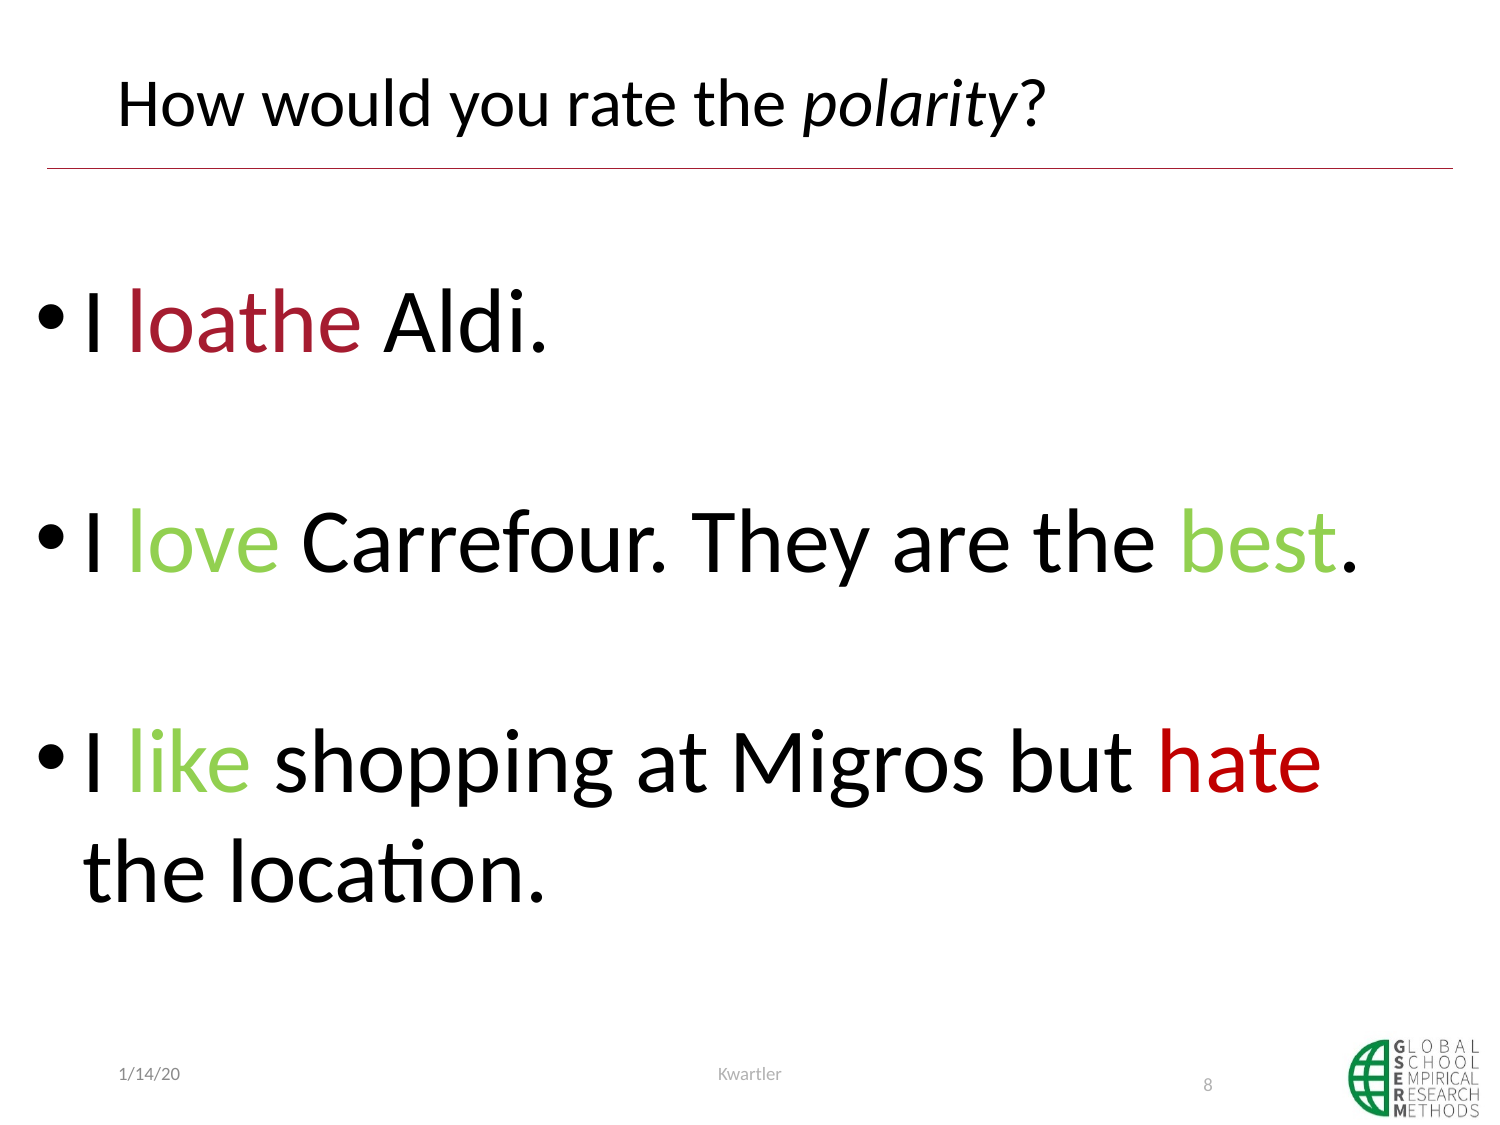

# How would you rate the polarity?
I loathe Aldi.

I love Carrefour. They are the best.

I like shopping at Migros but hate the location.
1/14/20
Kwartler
8